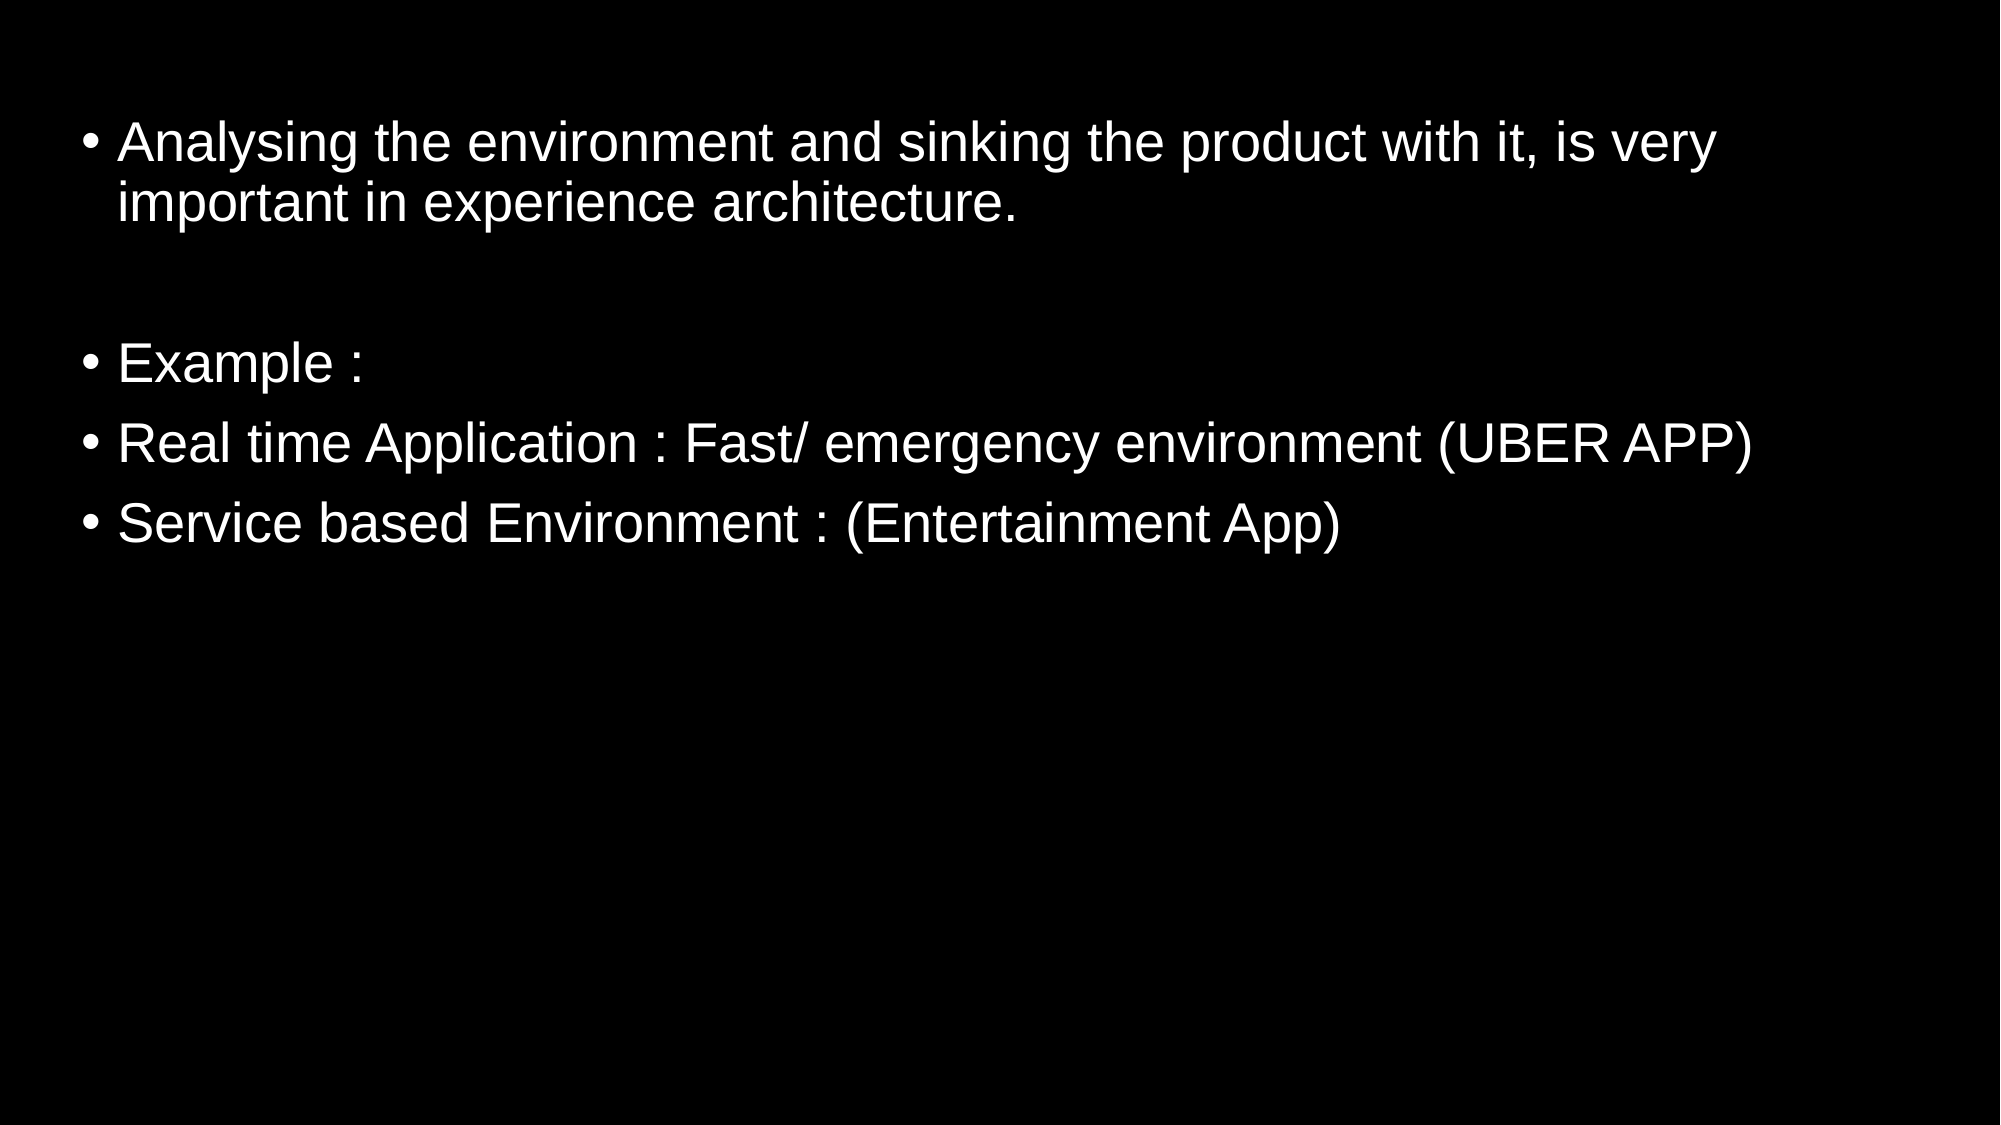

Analysing the environment and sinking the product with it, is very important in experience architecture.

Example :
Real time Application : Fast/ emergency environment (UBER APP)
Service based Environment : (Entertainment App)